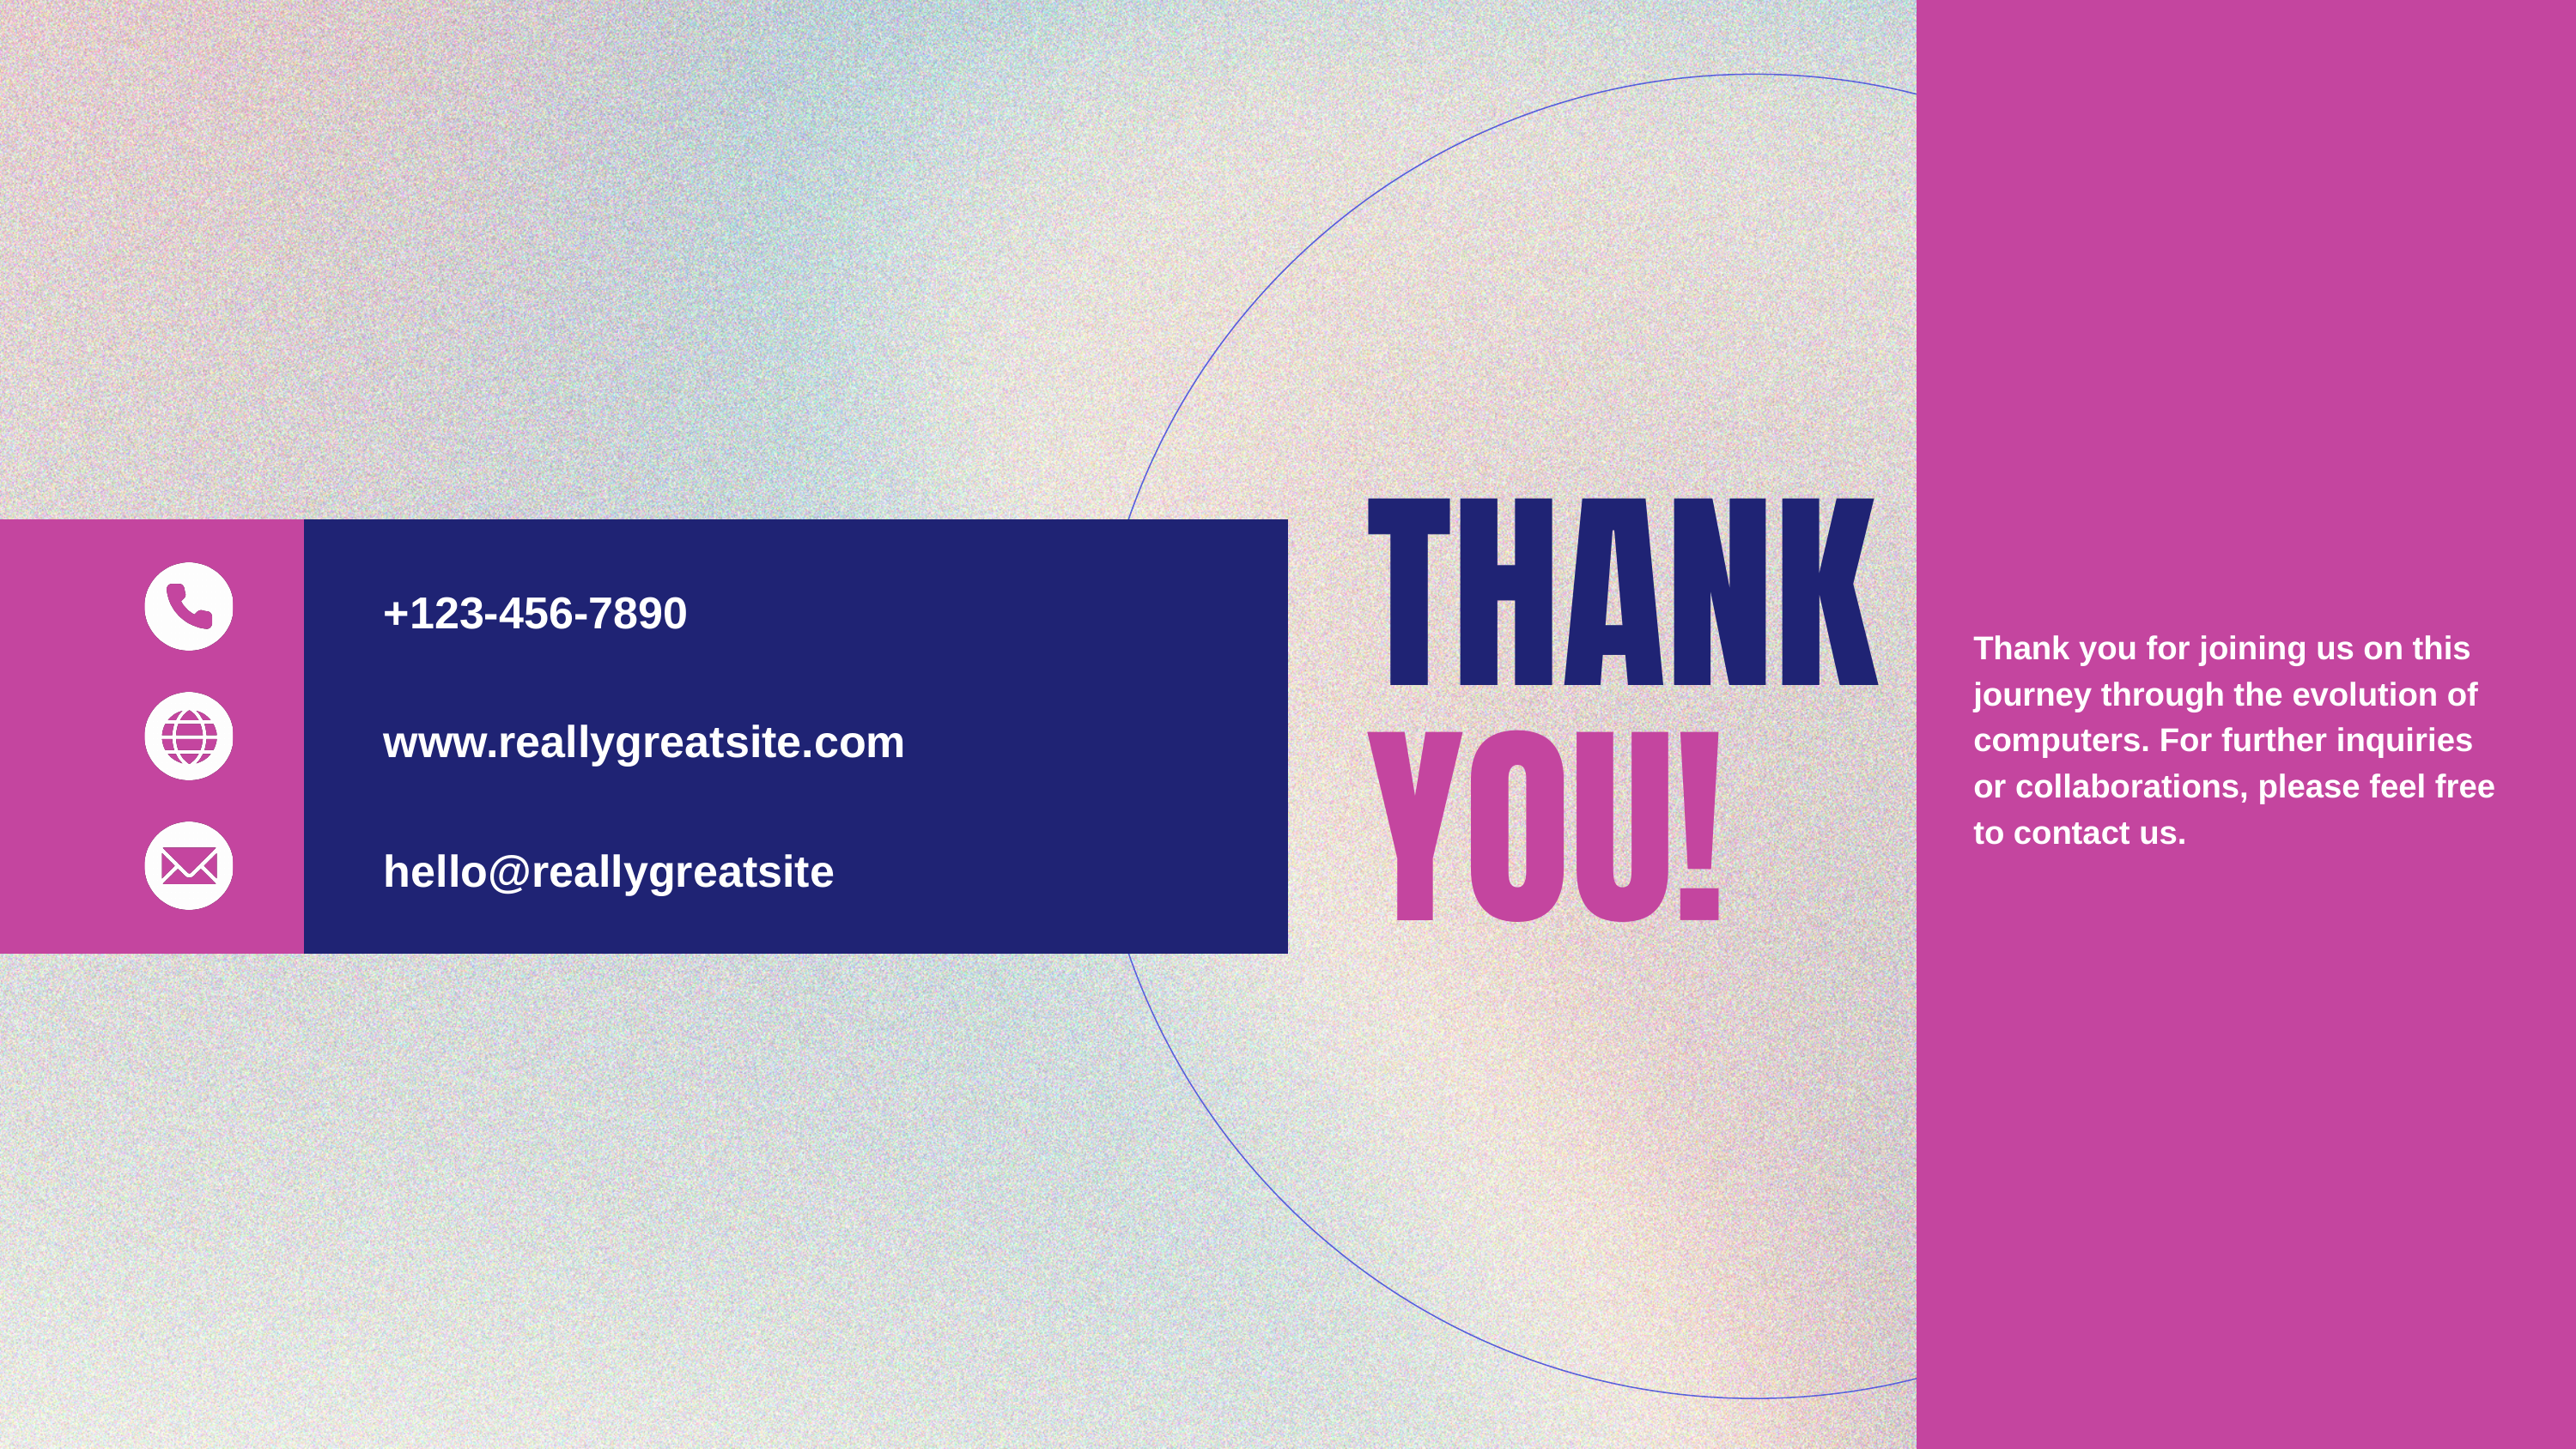

THANK

+123-456-7890
Thank you for joining us on this journey through the evolution of computers. For further inquiries or collaborations, please feel free to contact us.

www.reallygreatsite.com
YOU!

hello@reallygreatsite